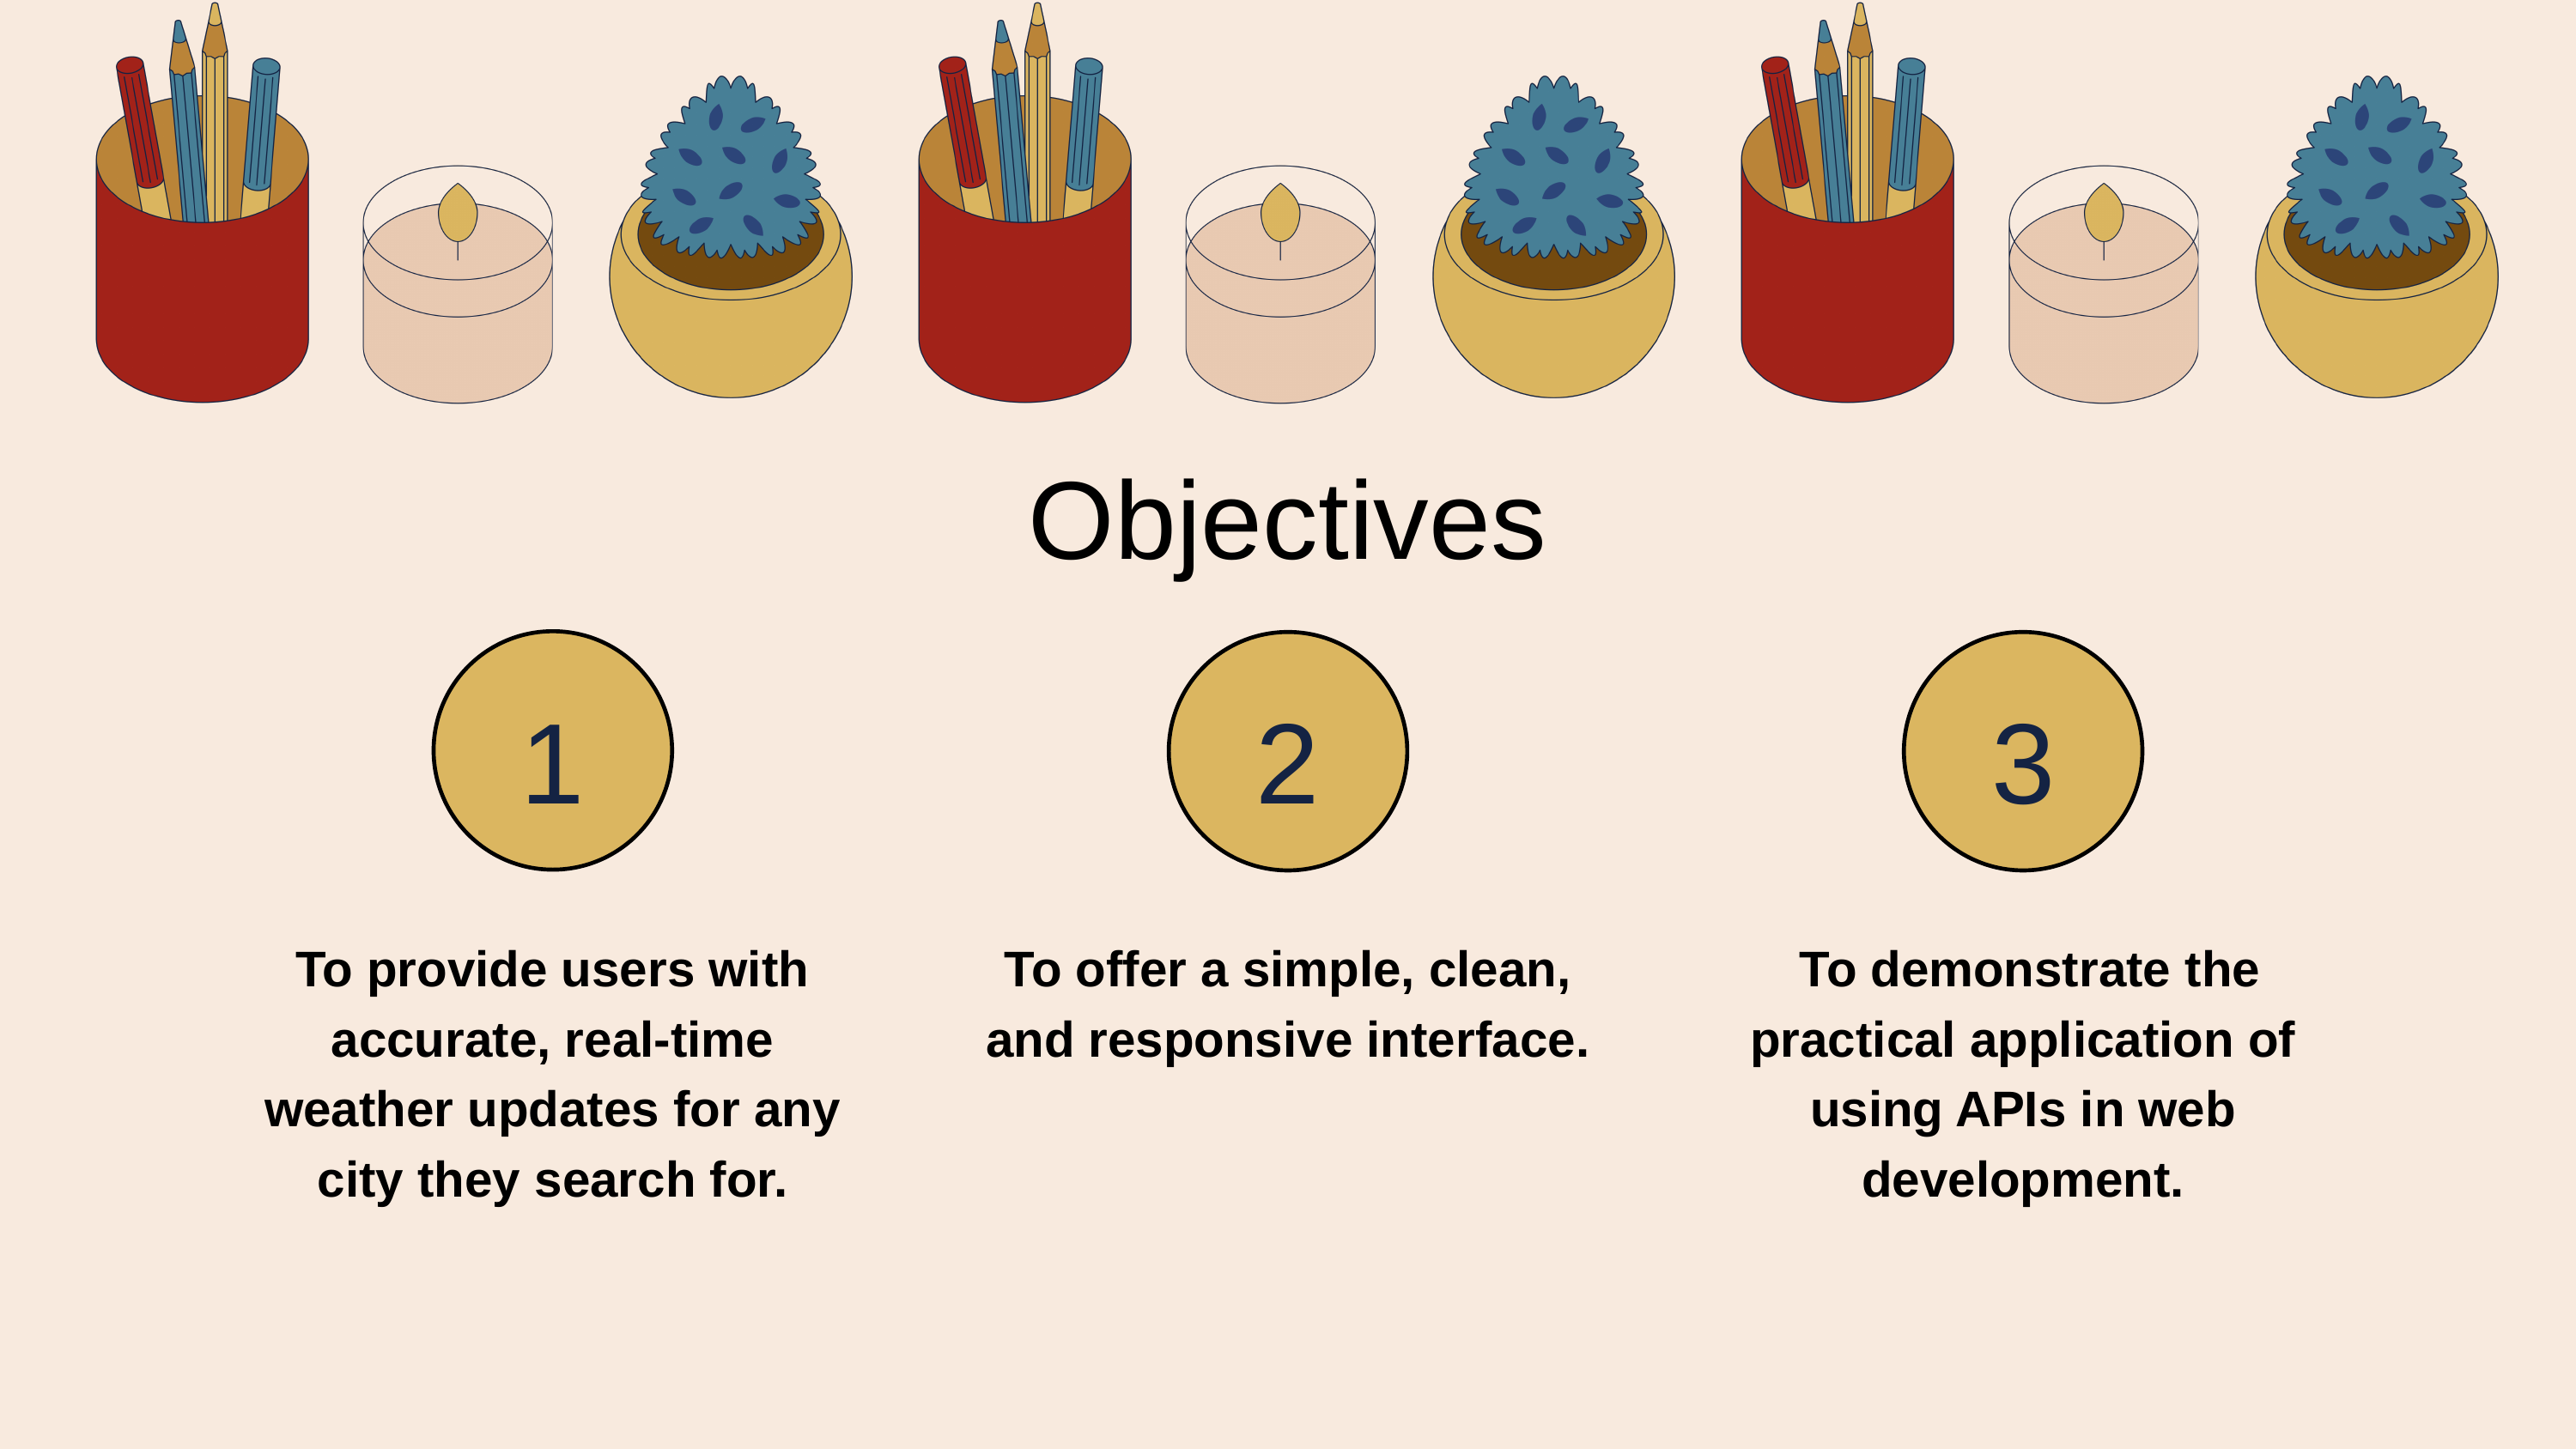

Objectives

1
2
3
To provide users with accurate, real-time weather updates for any city they search for.
To offer a simple, clean, and responsive interface.
 To demonstrate the practical application of using APIs in web development.